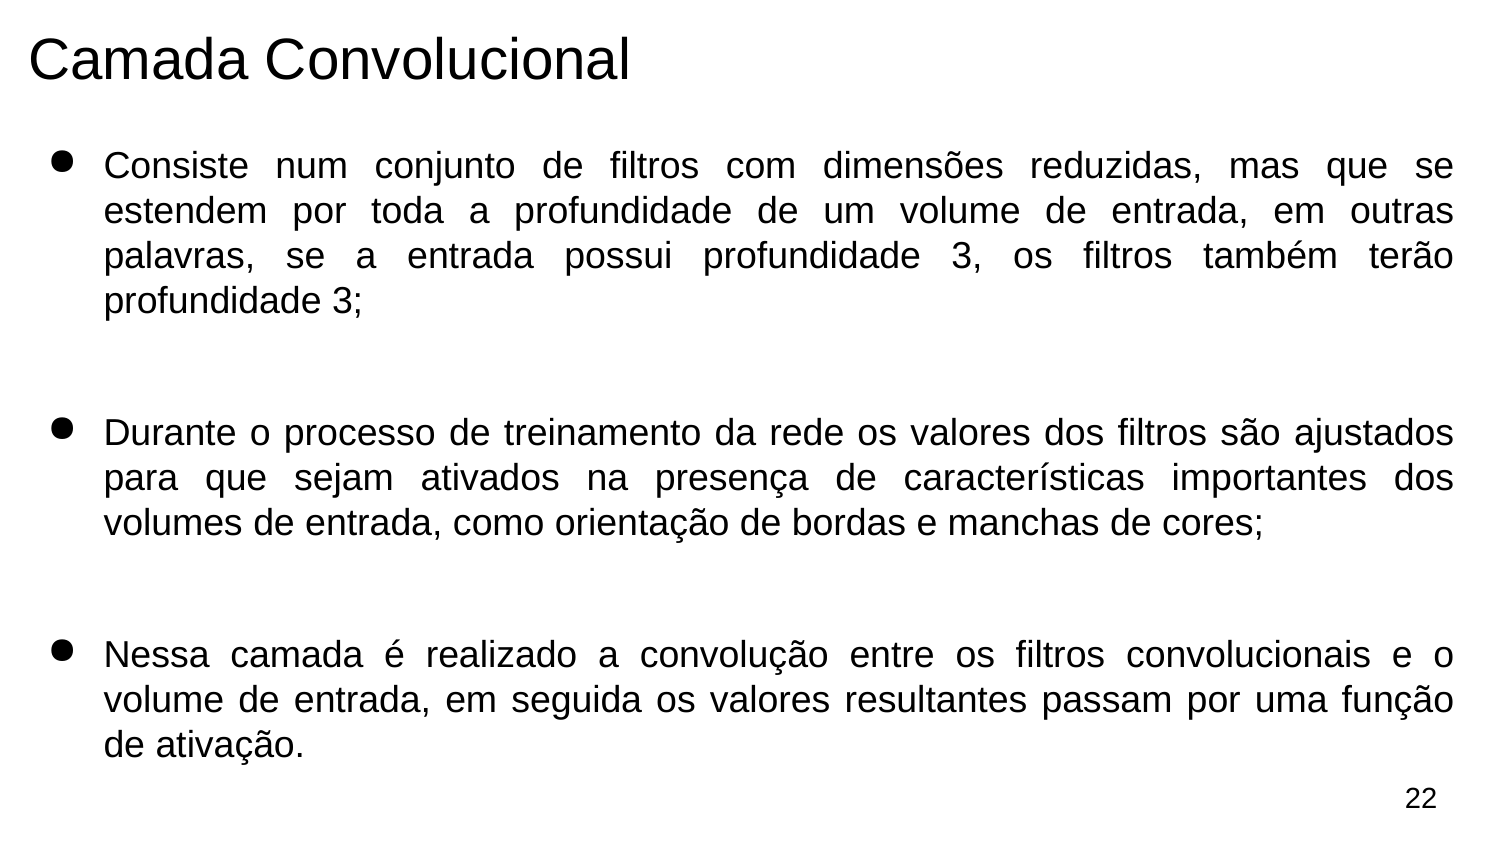

# Camada Convolucional
Consiste num conjunto de filtros com dimensões reduzidas, mas que se estendem por toda a profundidade de um volume de entrada, em outras palavras, se a entrada possui profundidade 3, os filtros também terão profundidade 3;

Durante o processo de treinamento da rede os valores dos filtros são ajustados para que sejam ativados na presença de características importantes dos volumes de entrada, como orientação de bordas e manchas de cores;

Nessa camada é realizado a convolução entre os filtros convolucionais e o volume de entrada, em seguida os valores resultantes passam por uma função de ativação.

22